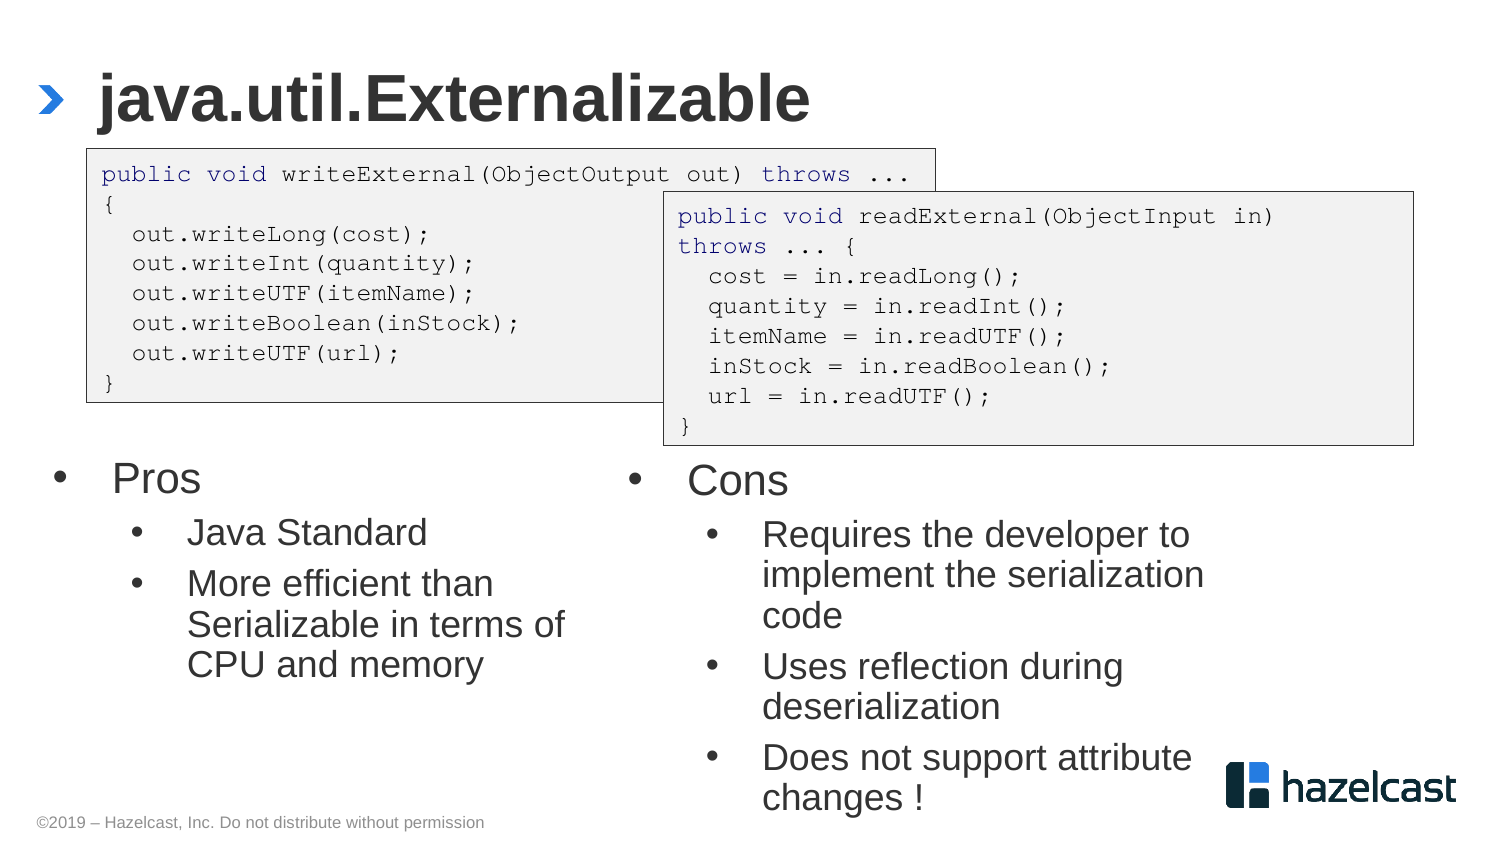

# java.util.Externalizable
public void writeExternal(ObjectOutput out) throws ... {
  out.writeLong(cost);
  out.writeInt(quantity);
  out.writeUTF(itemName);
  out.writeBoolean(inStock);
  out.writeUTF(url);
}
public void readExternal(ObjectInput in) throws ... {
  cost = in.readLong();
  quantity = in.readInt();
  itemName = in.readUTF();
  inStock = in.readBoolean();
  url = in.readUTF();
}
Pros
Java Standard
More efficient than Serializable in terms of CPU and memory

Cons
Requires the developer to implement the serialization code
Uses reflection during deserialization
Does not support attribute changes !

©2019 – Hazelcast, Inc. Do not distribute without permission